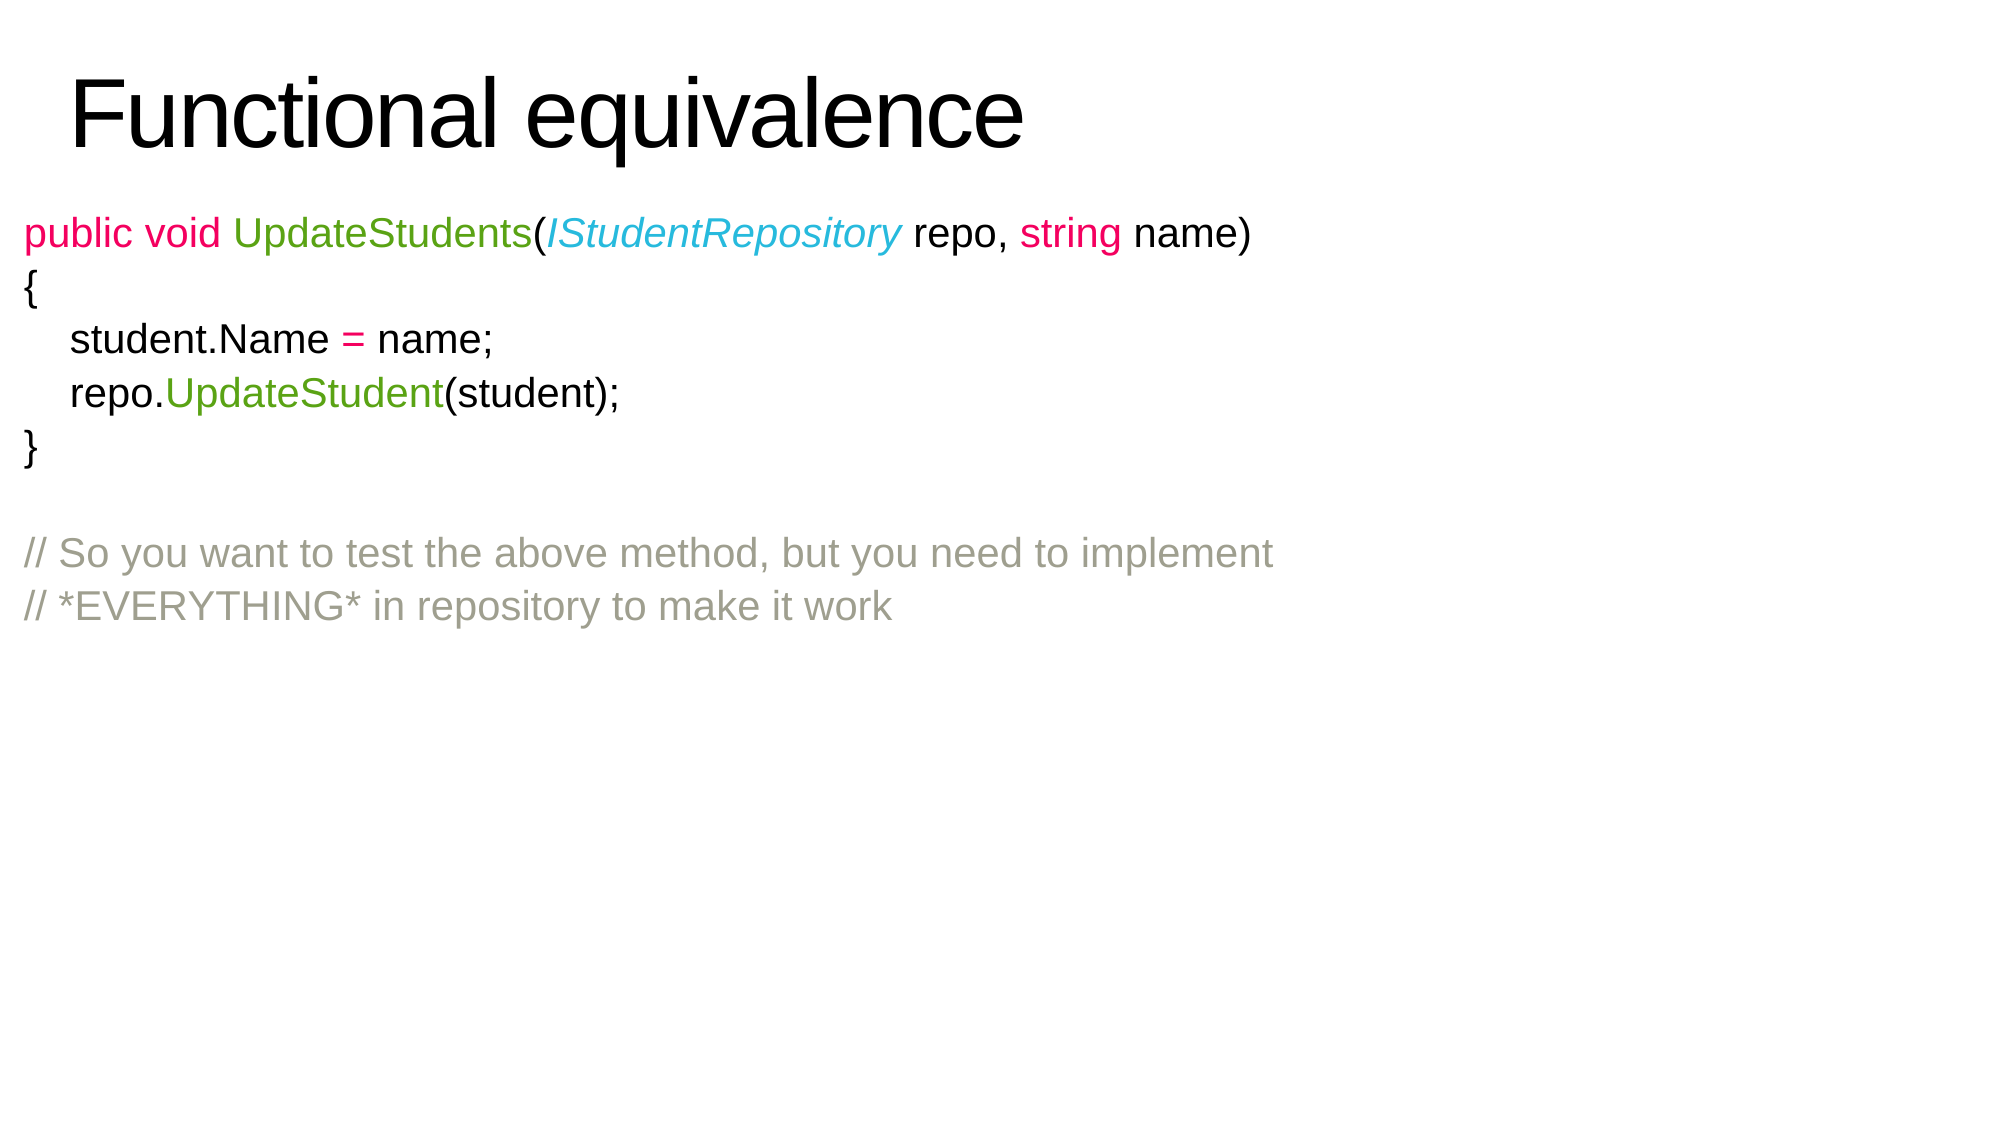

# Functional equivalence
public void UpdateStudents(IStudentRepository repo, string name)
{
    student.Name = name;
    repo.UpdateStudent(student);
}

// So you want to test the above method, but you need to implement
// *EVERYTHING* in repository to make it work